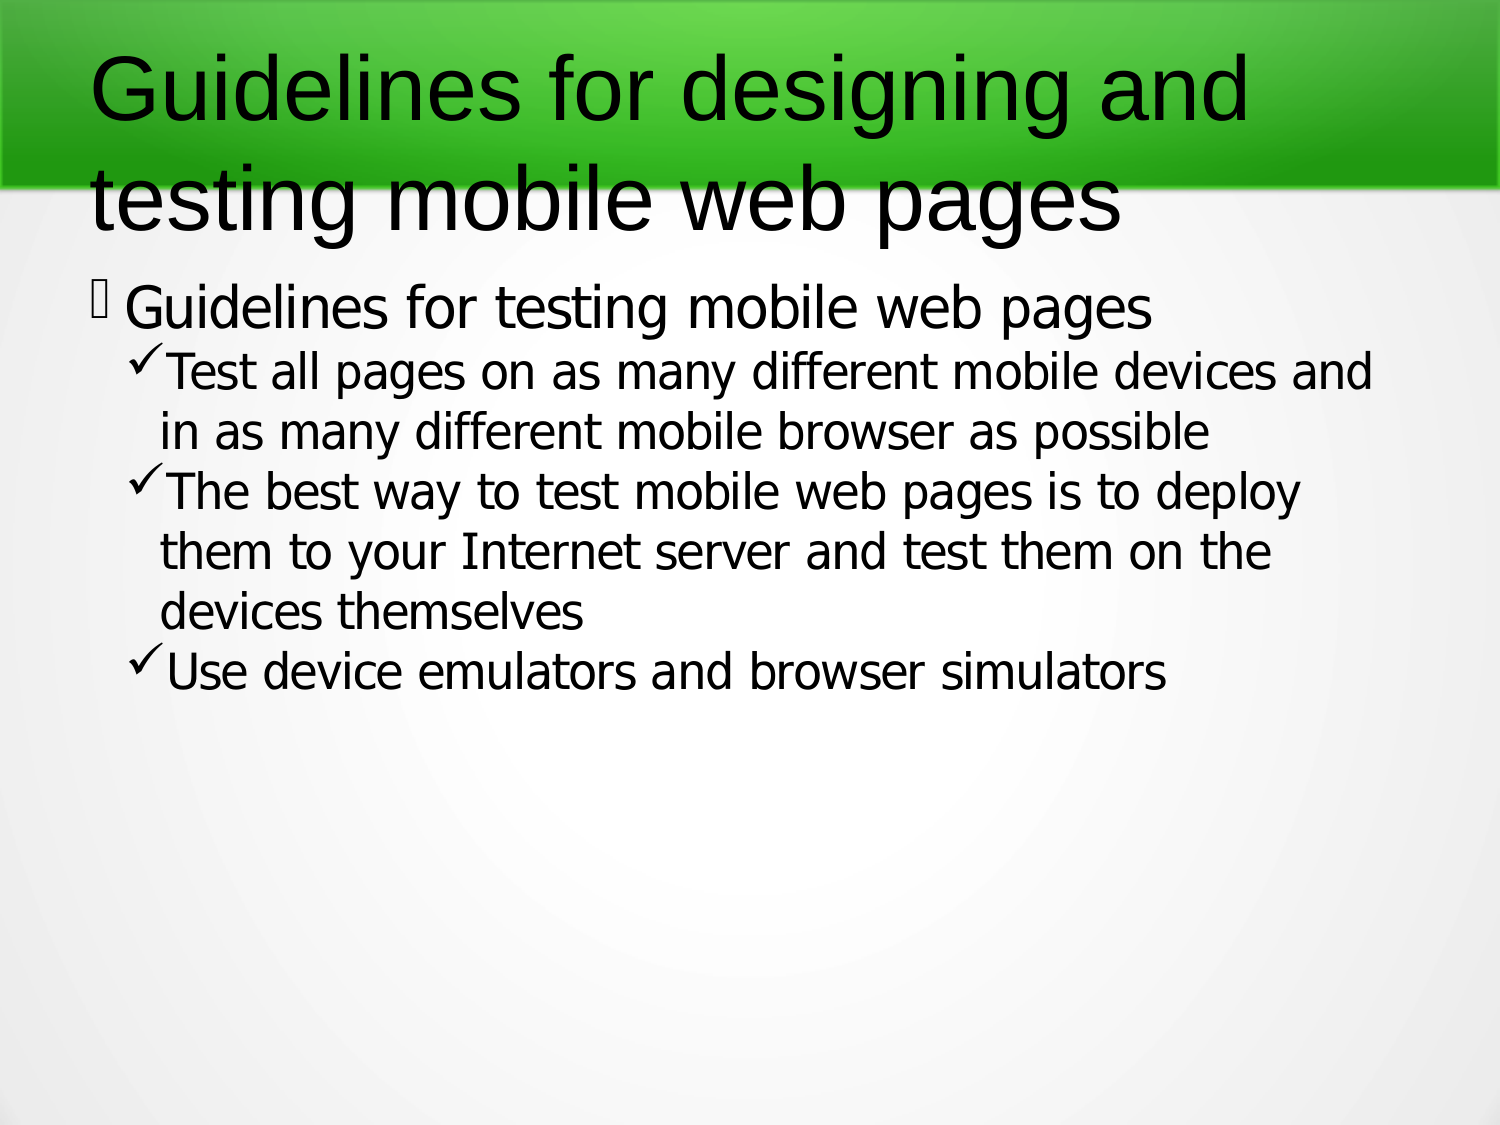

Guidelines for designing and testing mobile web pages
Guidelines for testing mobile web pages
Test all pages on as many different mobile devices and in as many different mobile browser as possible
The best way to test mobile web pages is to deploy them to your Internet server and test them on the devices themselves
Use device emulators and browser simulators